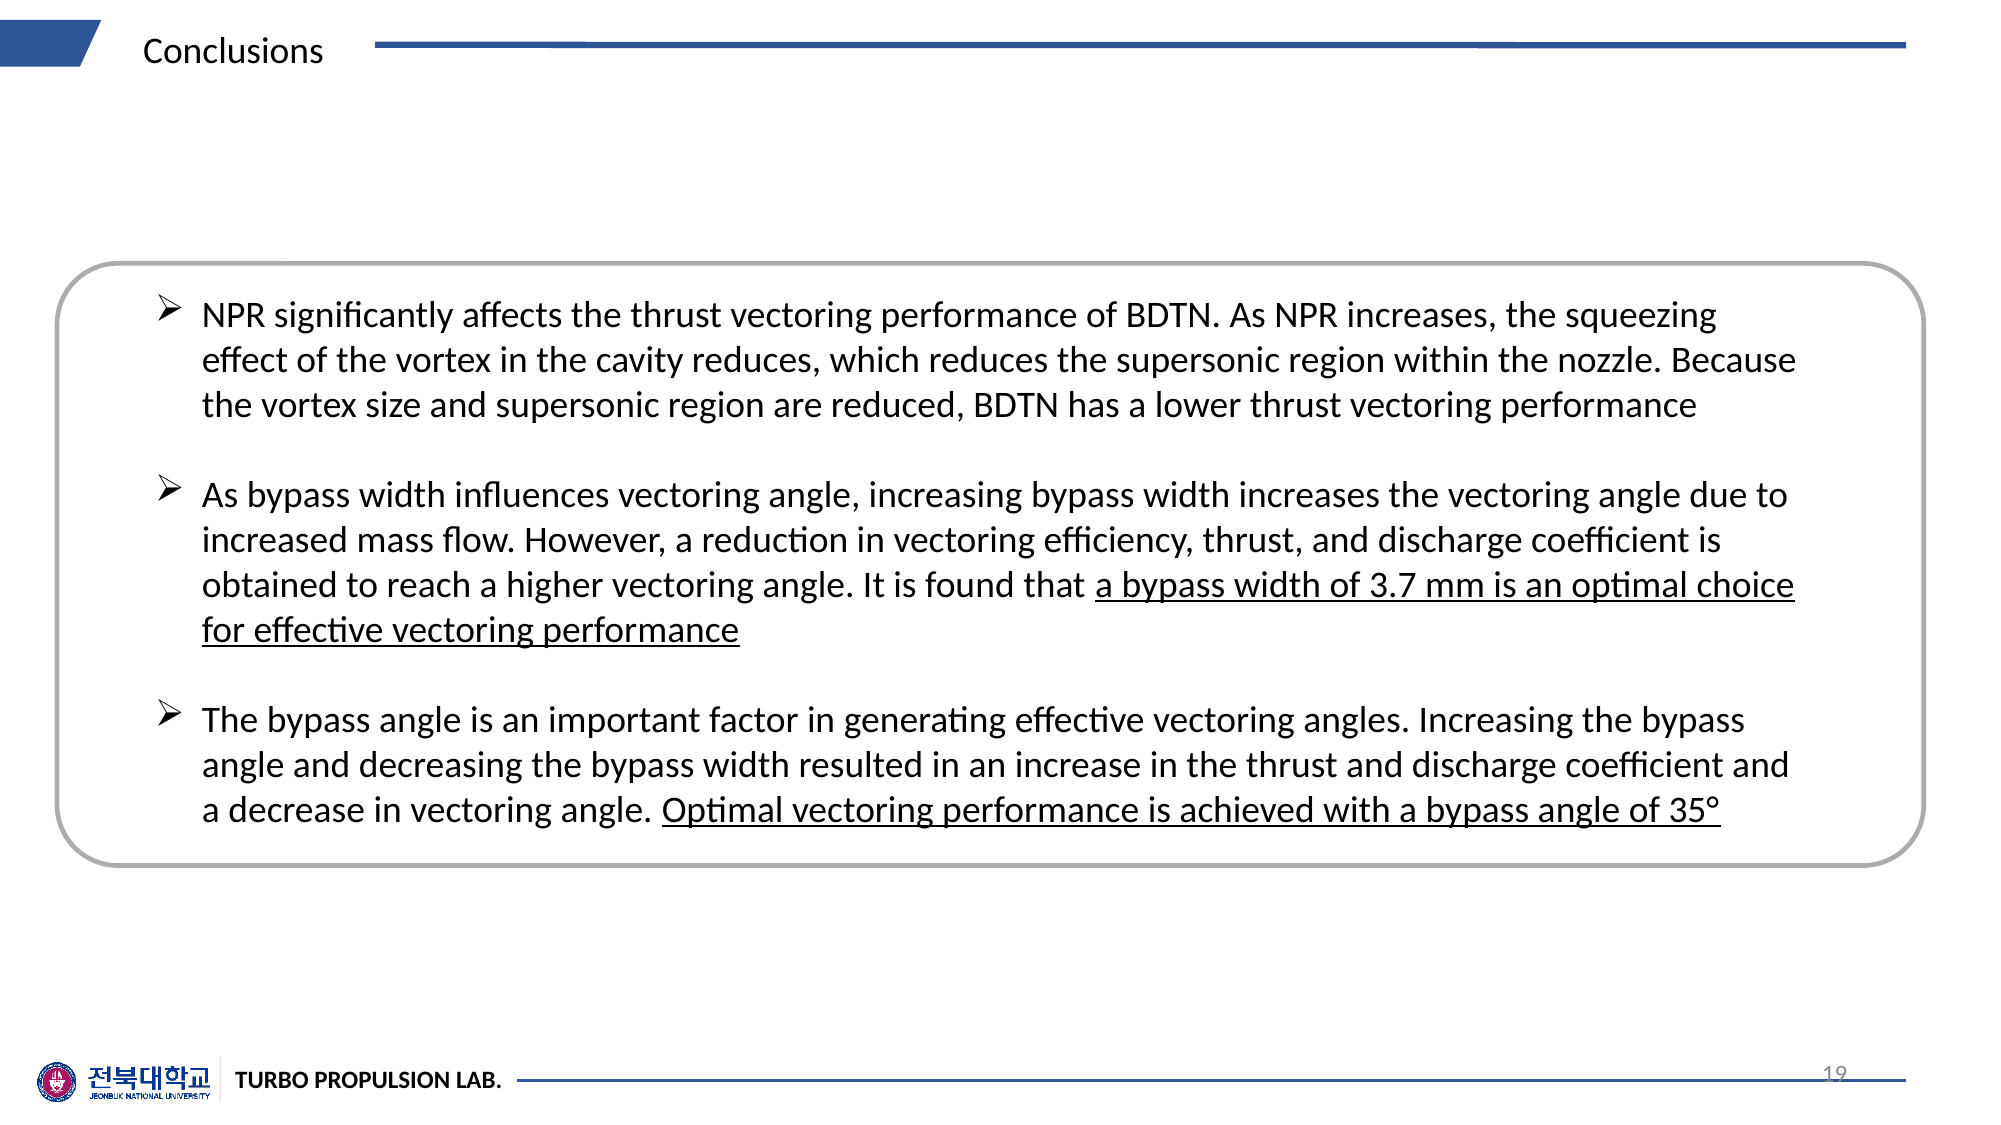

Conclusions

NPR significantly affects the thrust vectoring performance of BDTN. As NPR increases, the squeezing effect of the vortex in the cavity reduces, which reduces the supersonic region within the nozzle. Because the vortex size and supersonic region are reduced, BDTN has a lower thrust vectoring performance

As bypass width influences vectoring angle, increasing bypass width increases the vectoring angle due to increased mass flow. However, a reduction in vectoring efficiency, thrust, and discharge coefficient is obtained to reach a higher vectoring angle. It is found that a bypass width of 3.7 mm is an optimal choice for effective vectoring performance

The bypass angle is an important factor in generating effective vectoring angles. Increasing the bypass angle and decreasing the bypass width resulted in an increase in the thrust and discharge coefficient and a decrease in vectoring angle. Optimal vectoring performance is achieved with a bypass angle of 35°
19